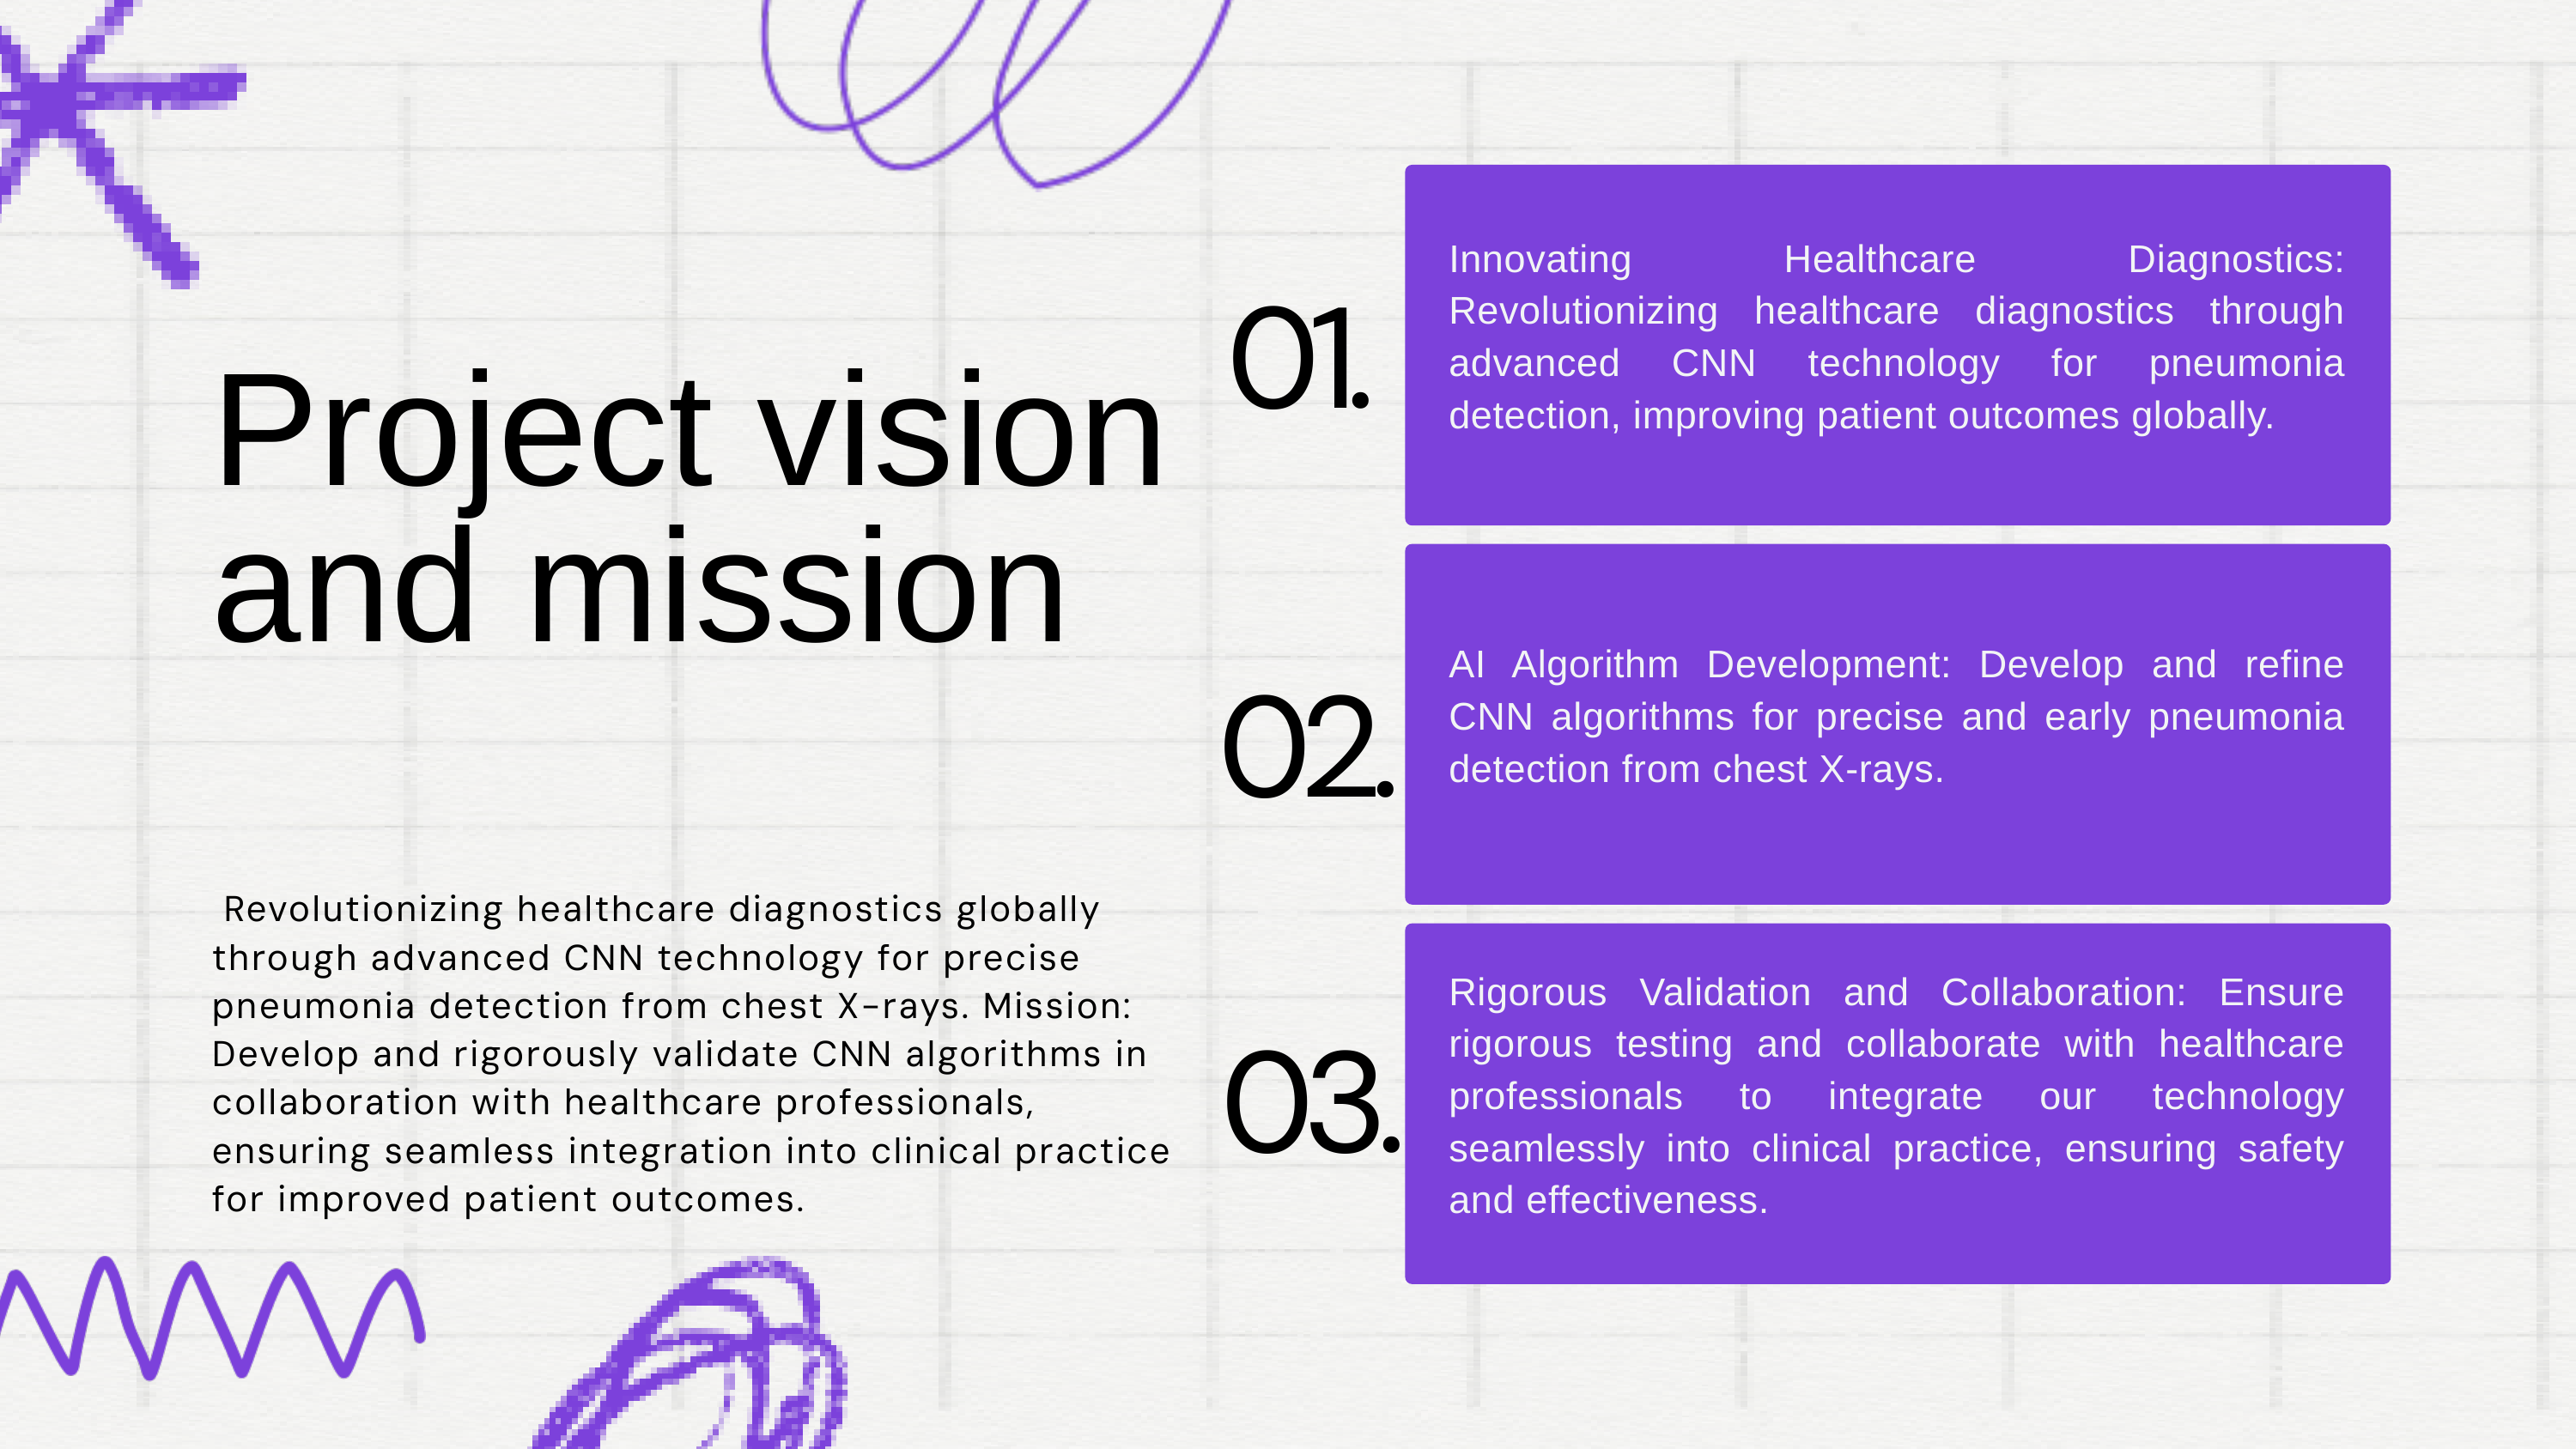

Innovating Healthcare Diagnostics: Revolutionizing healthcare diagnostics through advanced CNN technology for pneumonia detection, improving patient outcomes globally.
01.
Project vision and mission

AI Algorithm Development: Develop and refine CNN algorithms for precise and early pneumonia detection from chest X-rays.
02.
 Revolutionizing healthcare diagnostics globally through advanced CNN technology for precise pneumonia detection from chest X-rays. Mission: Develop and rigorously validate CNN algorithms in collaboration with healthcare professionals, ensuring seamless integration into clinical practice for improved patient outcomes.

Rigorous Validation and Collaboration: Ensure rigorous testing and collaborate with healthcare professionals to integrate our technology seamlessly into clinical practice, ensuring safety and effectiveness.
03.